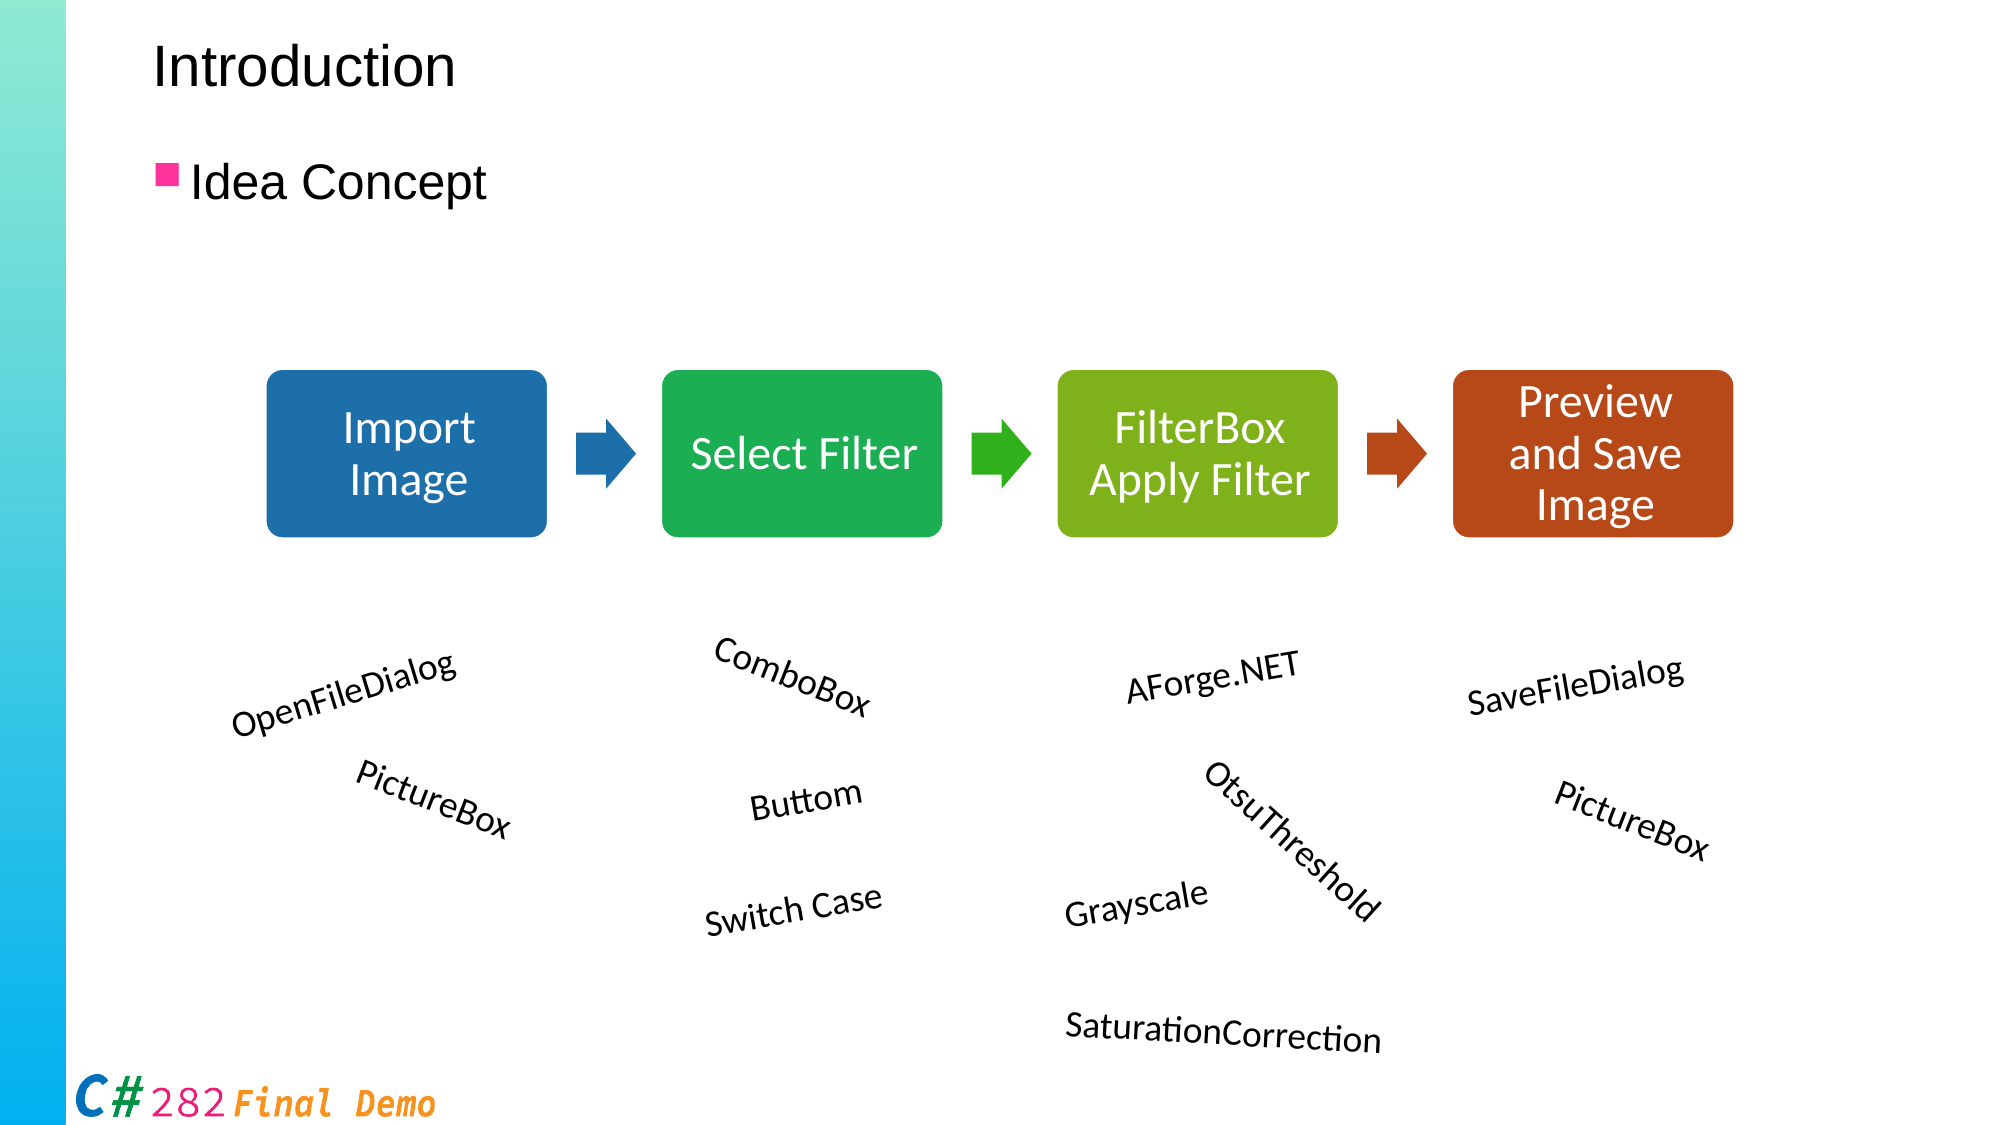

# Introduction
Idea Concept
Import Image

Select Filter

FilterBox Apply Filter

Preview and Save Image
ComboBox
AForge.NET
SaveFileDialog
OpenFileDialog
PictureBox
Buttom
PictureBox
OtsuThreshold
Grayscale
Switch Case
SaturationCorrection